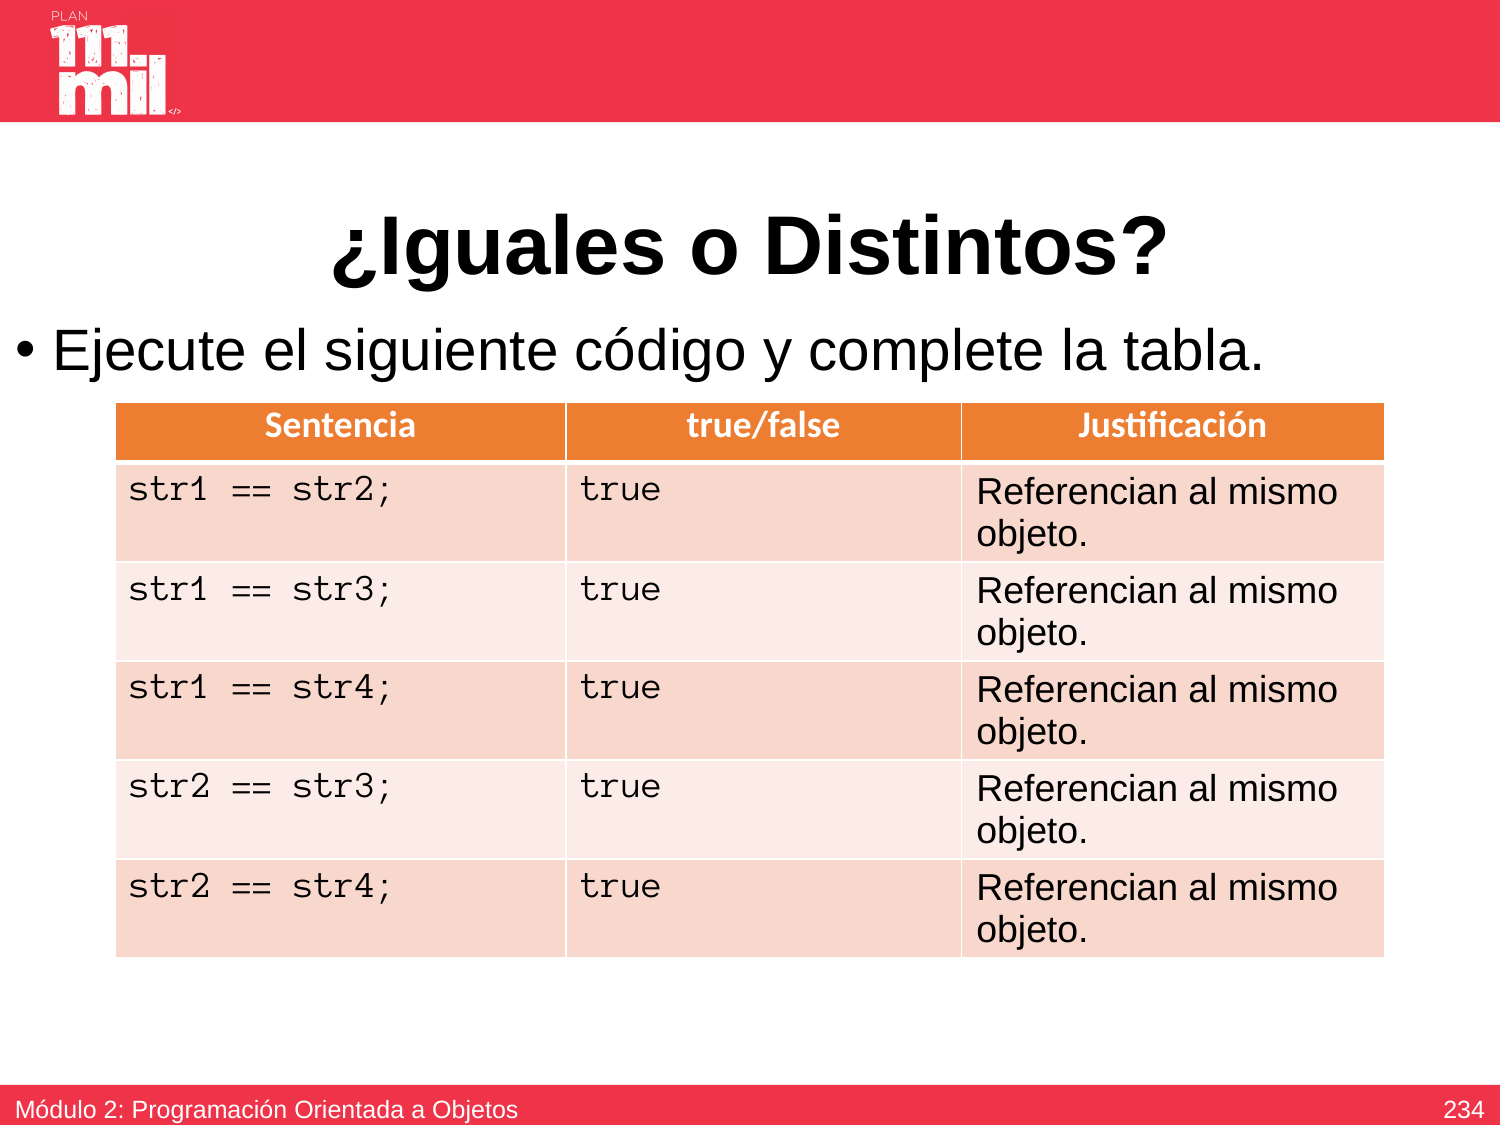

# ¿Iguales o Distintos?
Ejecute el siguiente código y complete la tabla.
| Sentencia | true/false | Justificación |
| --- | --- | --- |
| str1 == str2; | true | Referencian al mismo objeto. |
| str1 == str3; | true | Referencian al mismo objeto. |
| str1 == str4; | true | Referencian al mismo objeto. |
| str2 == str3; | true | Referencian al mismo objeto. |
| str2 == str4; | true | Referencian al mismo objeto. |
234
Módulo 2: Programación Orientada a Objetos